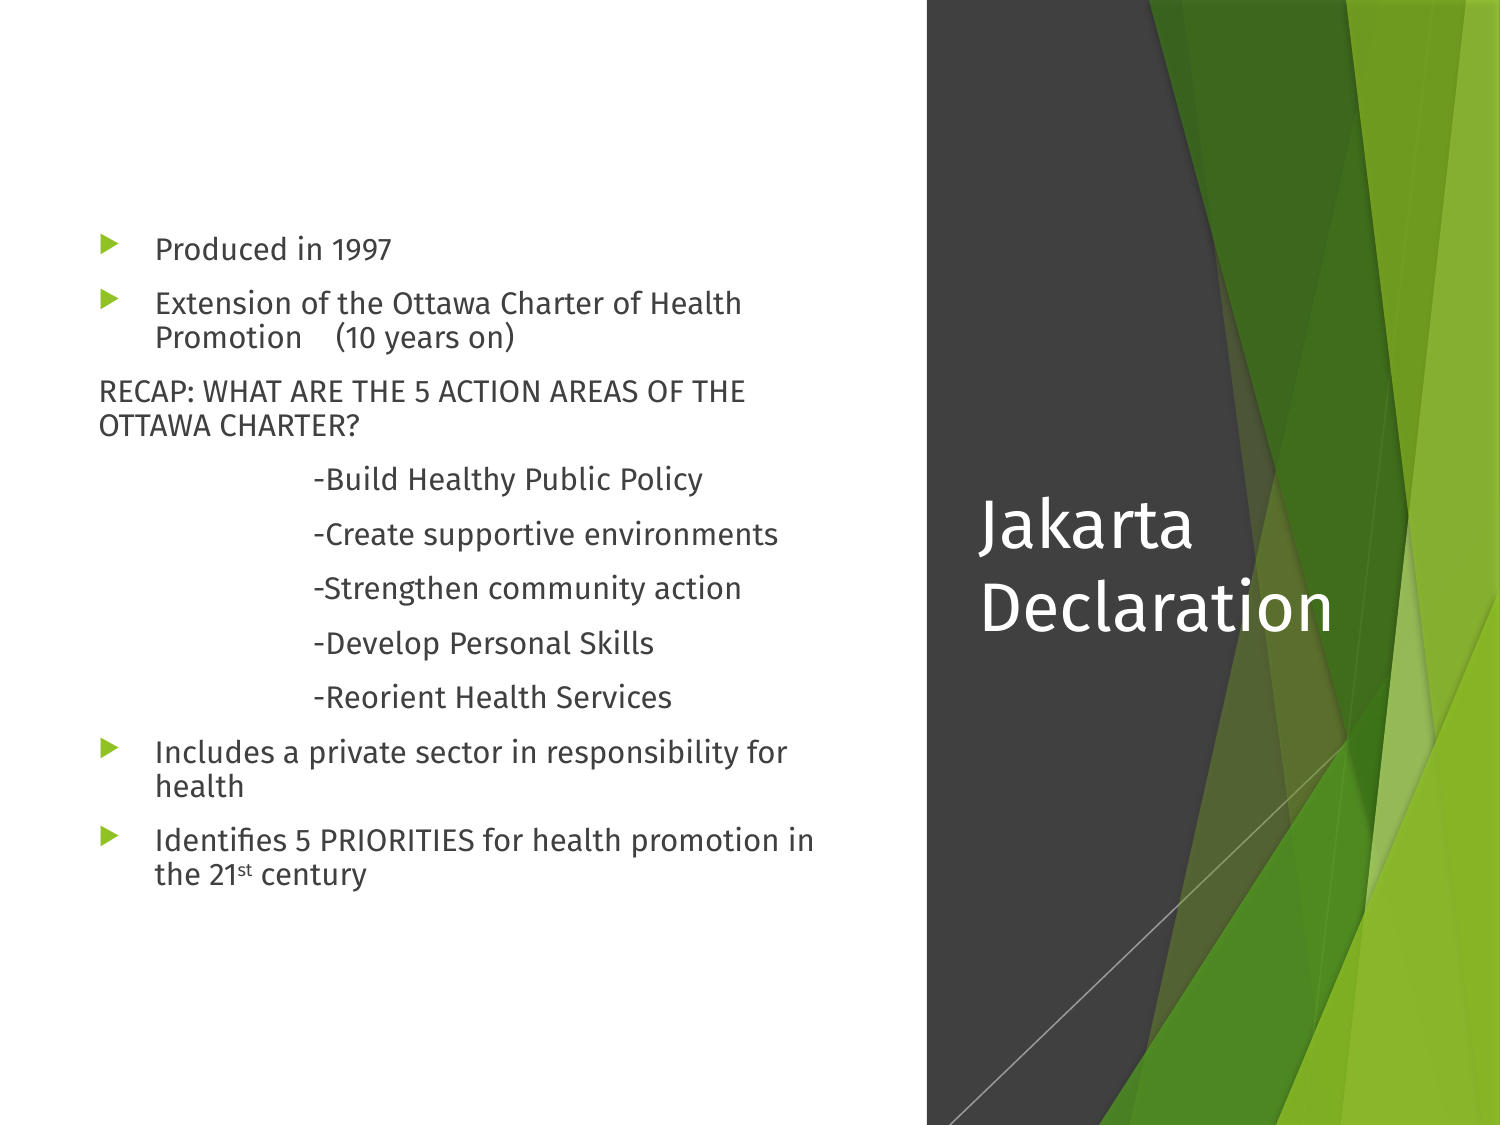

Produced in 1997
Extension of the Ottawa Charter of Health Promotion    (10 years on)
RECAP: WHAT ARE THE 5 ACTION AREAS OF THE OTTAWA CHARTER?
                          -Build Healthy Public Policy
                          -Create supportive environments
                          -Strengthen community action
                          -Develop Personal Skills
                          -Reorient Health Services
Includes a private sector in responsibility for health
Identifies 5 PRIORITIES for health promotion in the 21st century
# Jakarta Declaration